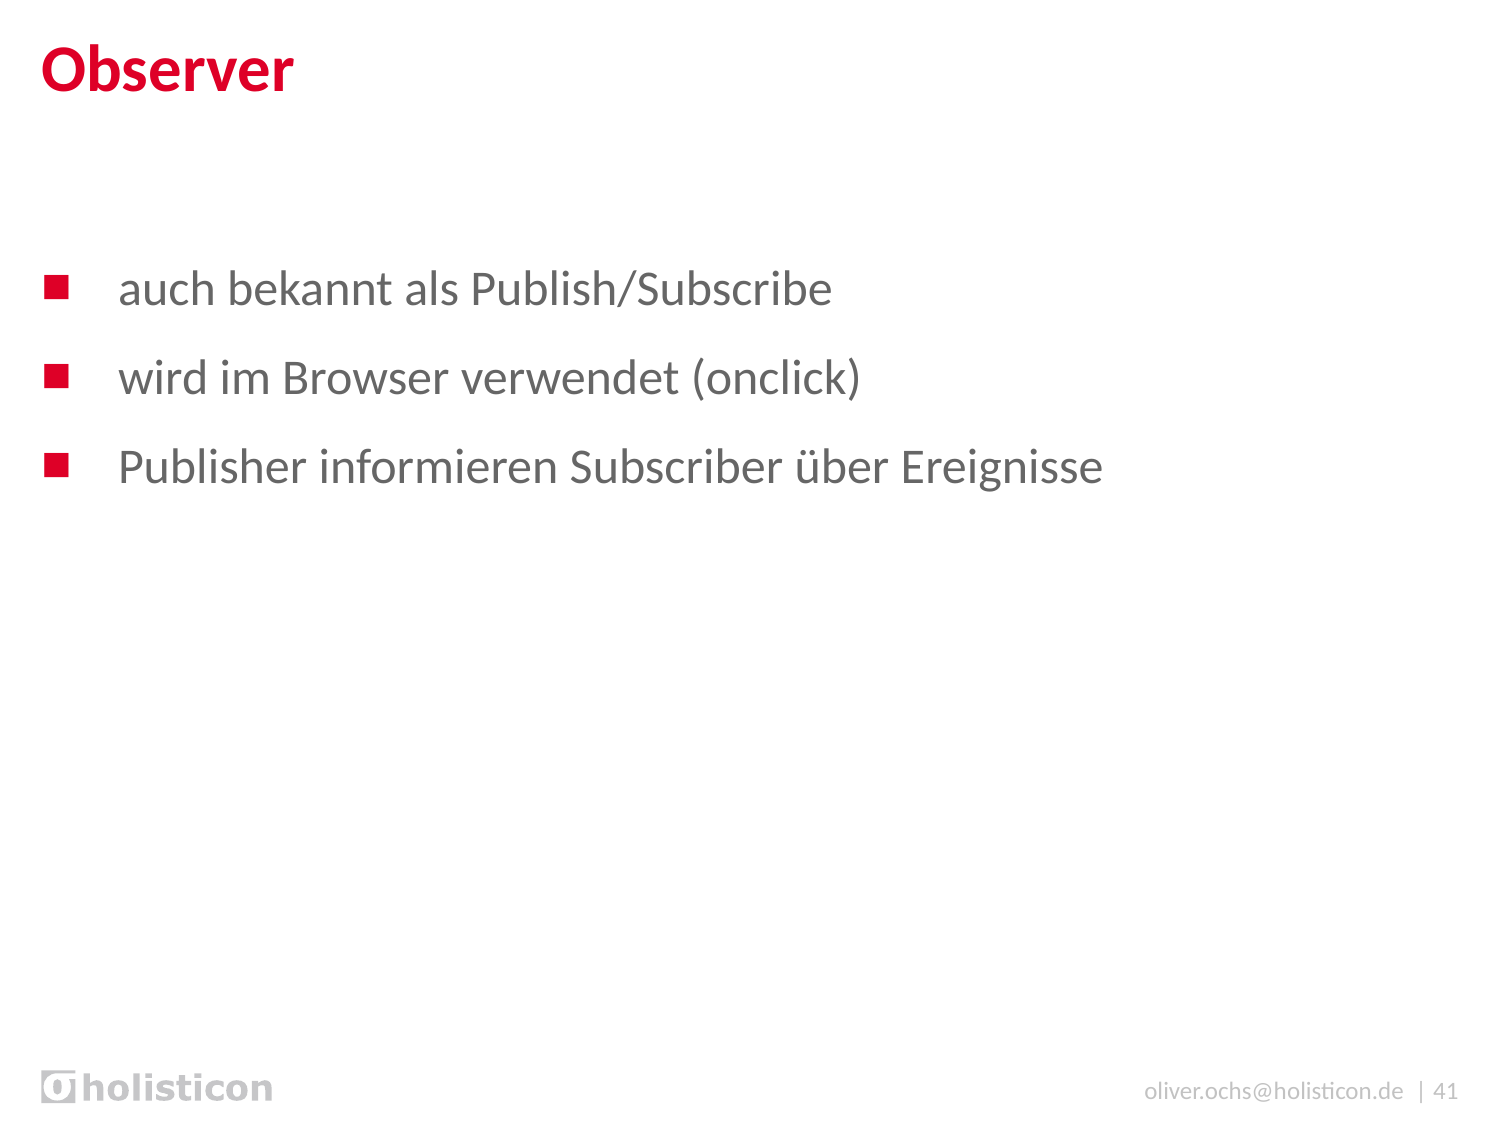

# Observer
auch bekannt als Publish/Subscribe
wird im Browser verwendet (onclick)
Publisher informieren Subscriber über Ereignisse